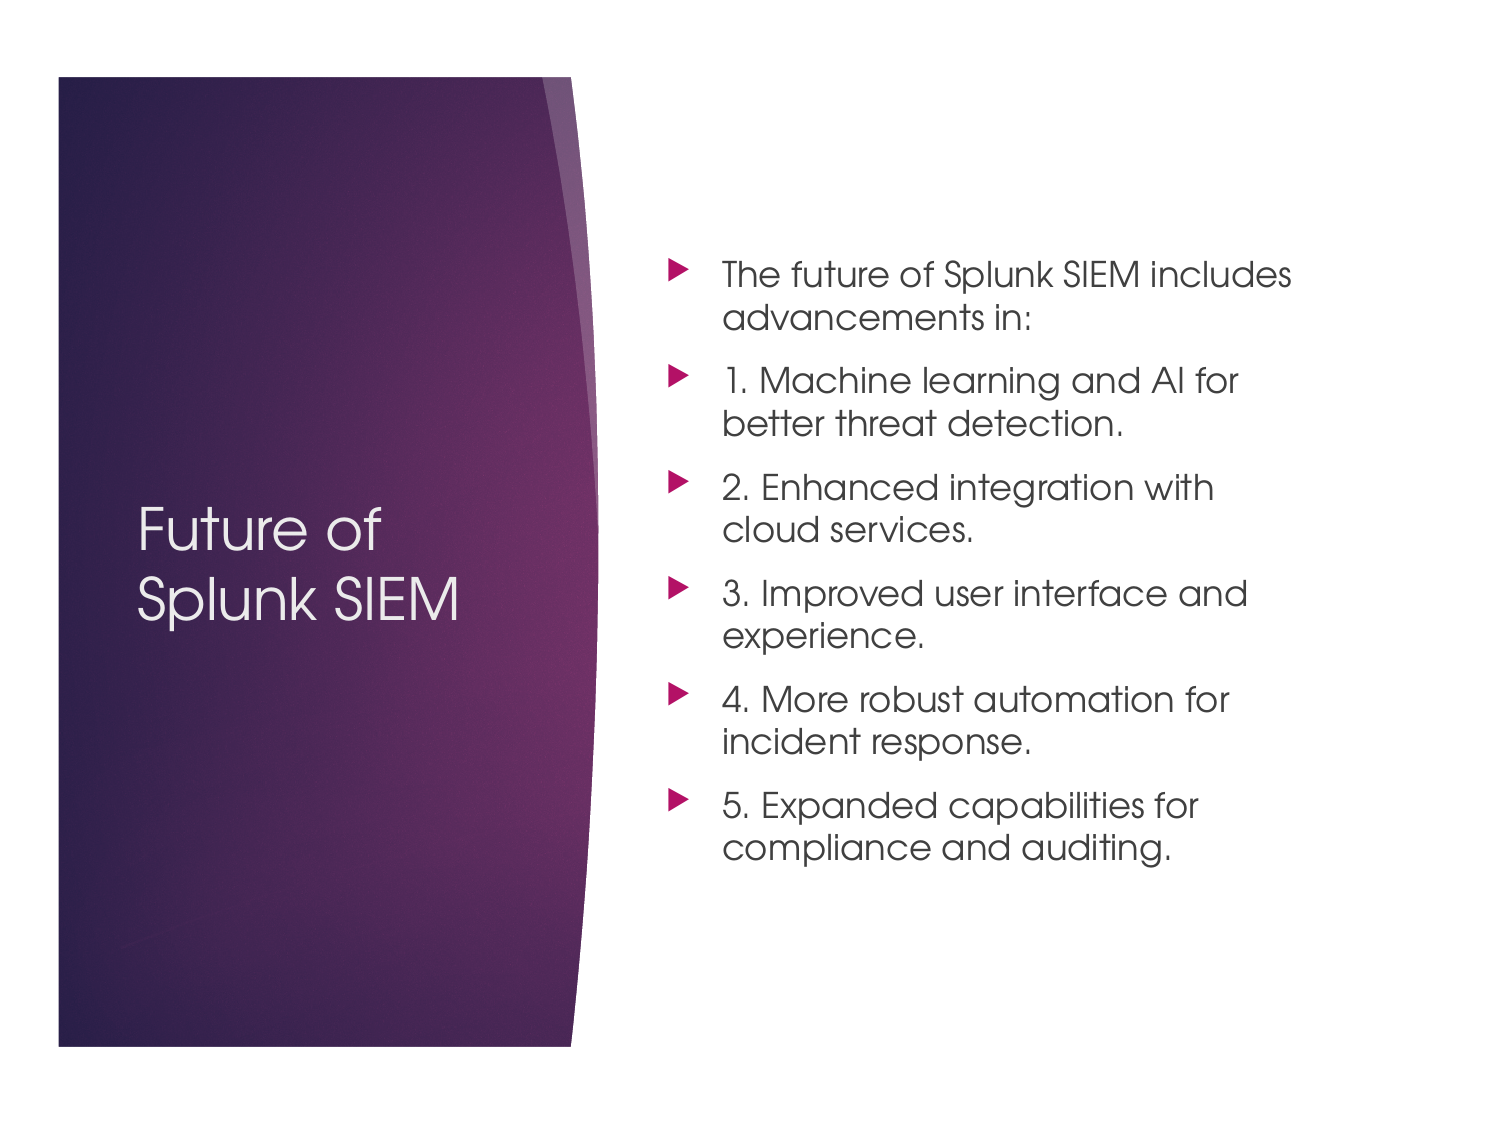

The future of Splunk SIEM includes advancements in:
1. Machine learning and AI for better threat detection.
2. Enhanced integration with cloud services.
3. Improved user interface and experience.
4. More robust automation for incident response.
5. Expanded capabilities for compliance and auditing.

# Future of Splunk SIEM